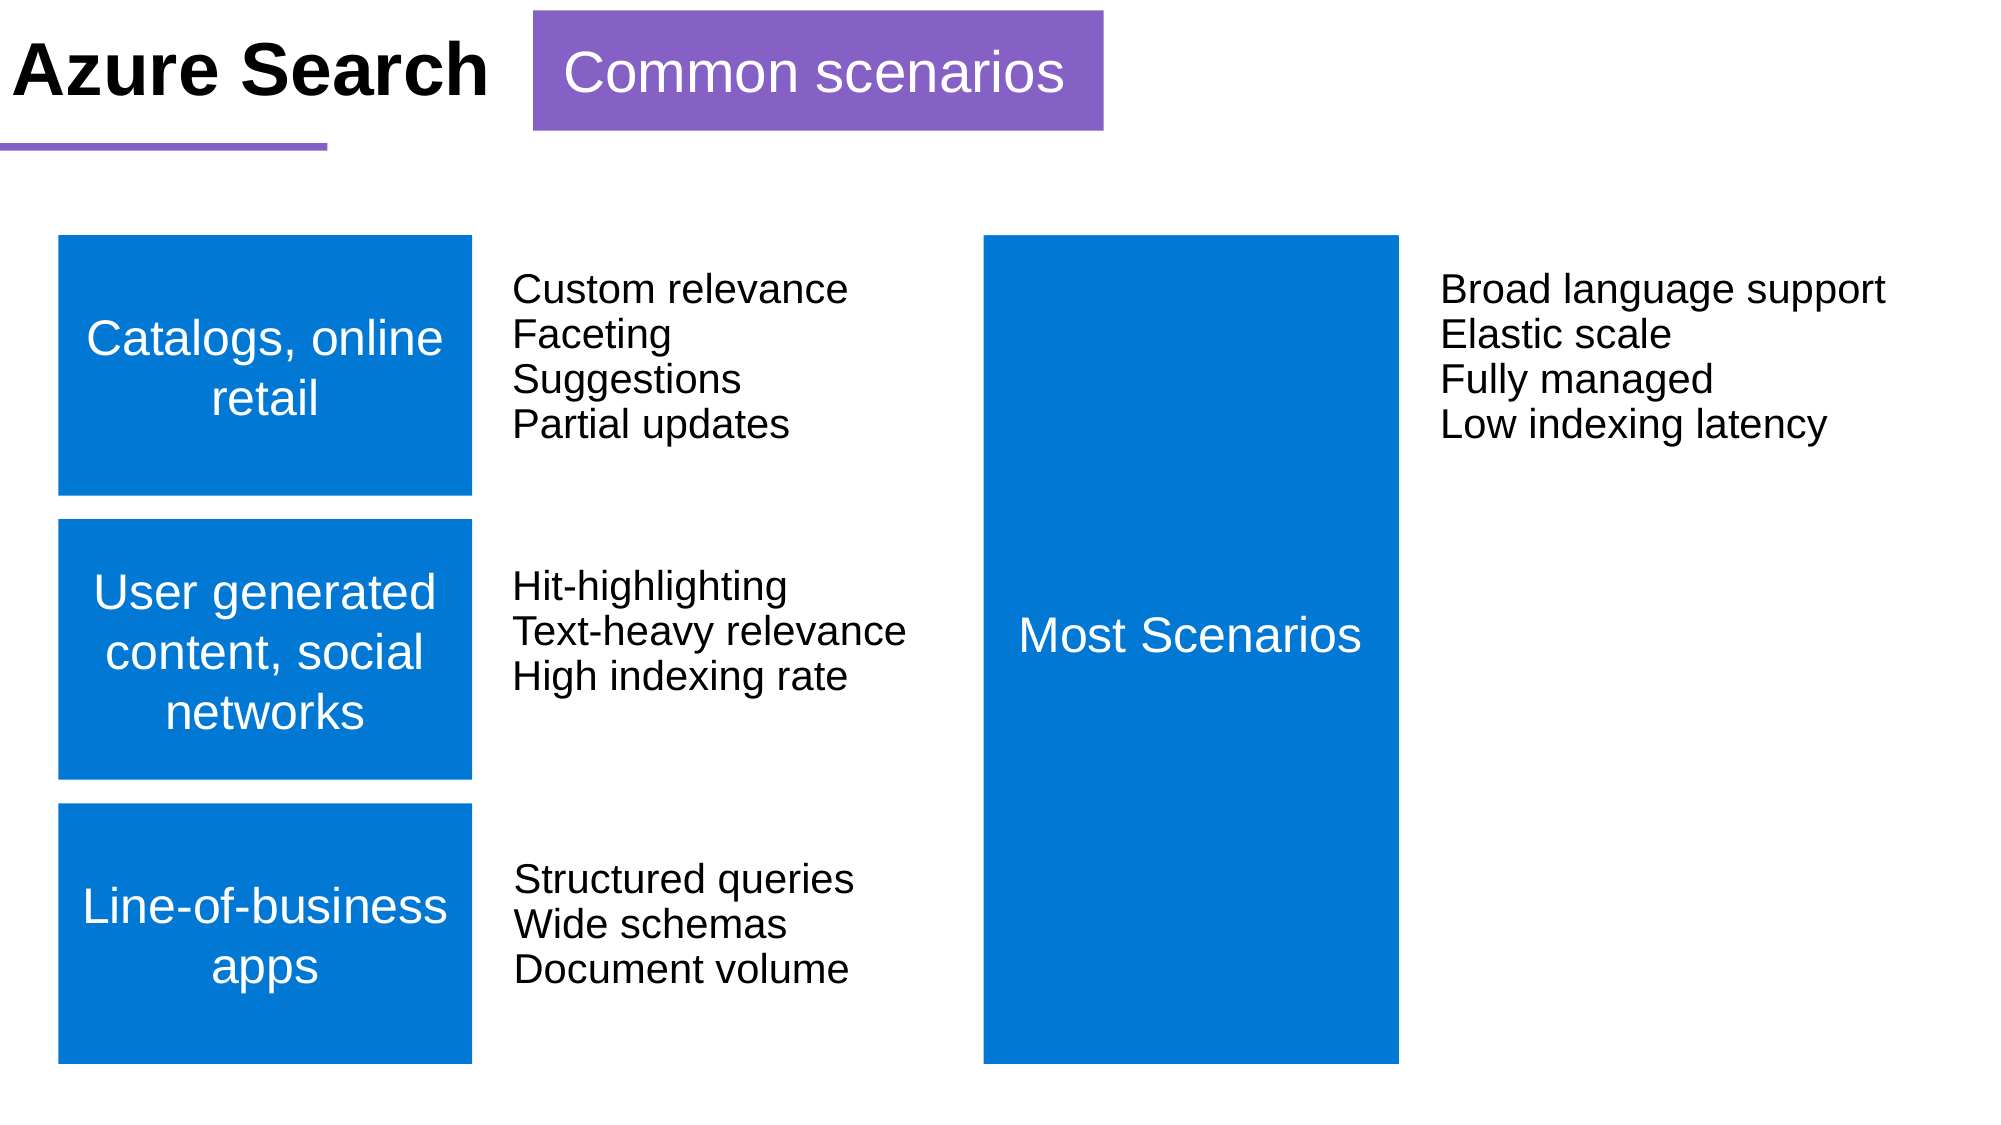

Common scenarios
Azure Search

Custom relevance
Faceting
Suggestions
Partial updates
Broad language support
Elastic scale
Fully managed
Low indexing latency

Most Scenarios
Most Scenarios
Catalogs, online retail
User generated content, social networks
Hit-highlighting
Text-heavy relevance
High indexing rate
Line-of-business apps
Structured queries
Wide schemas
Document volume